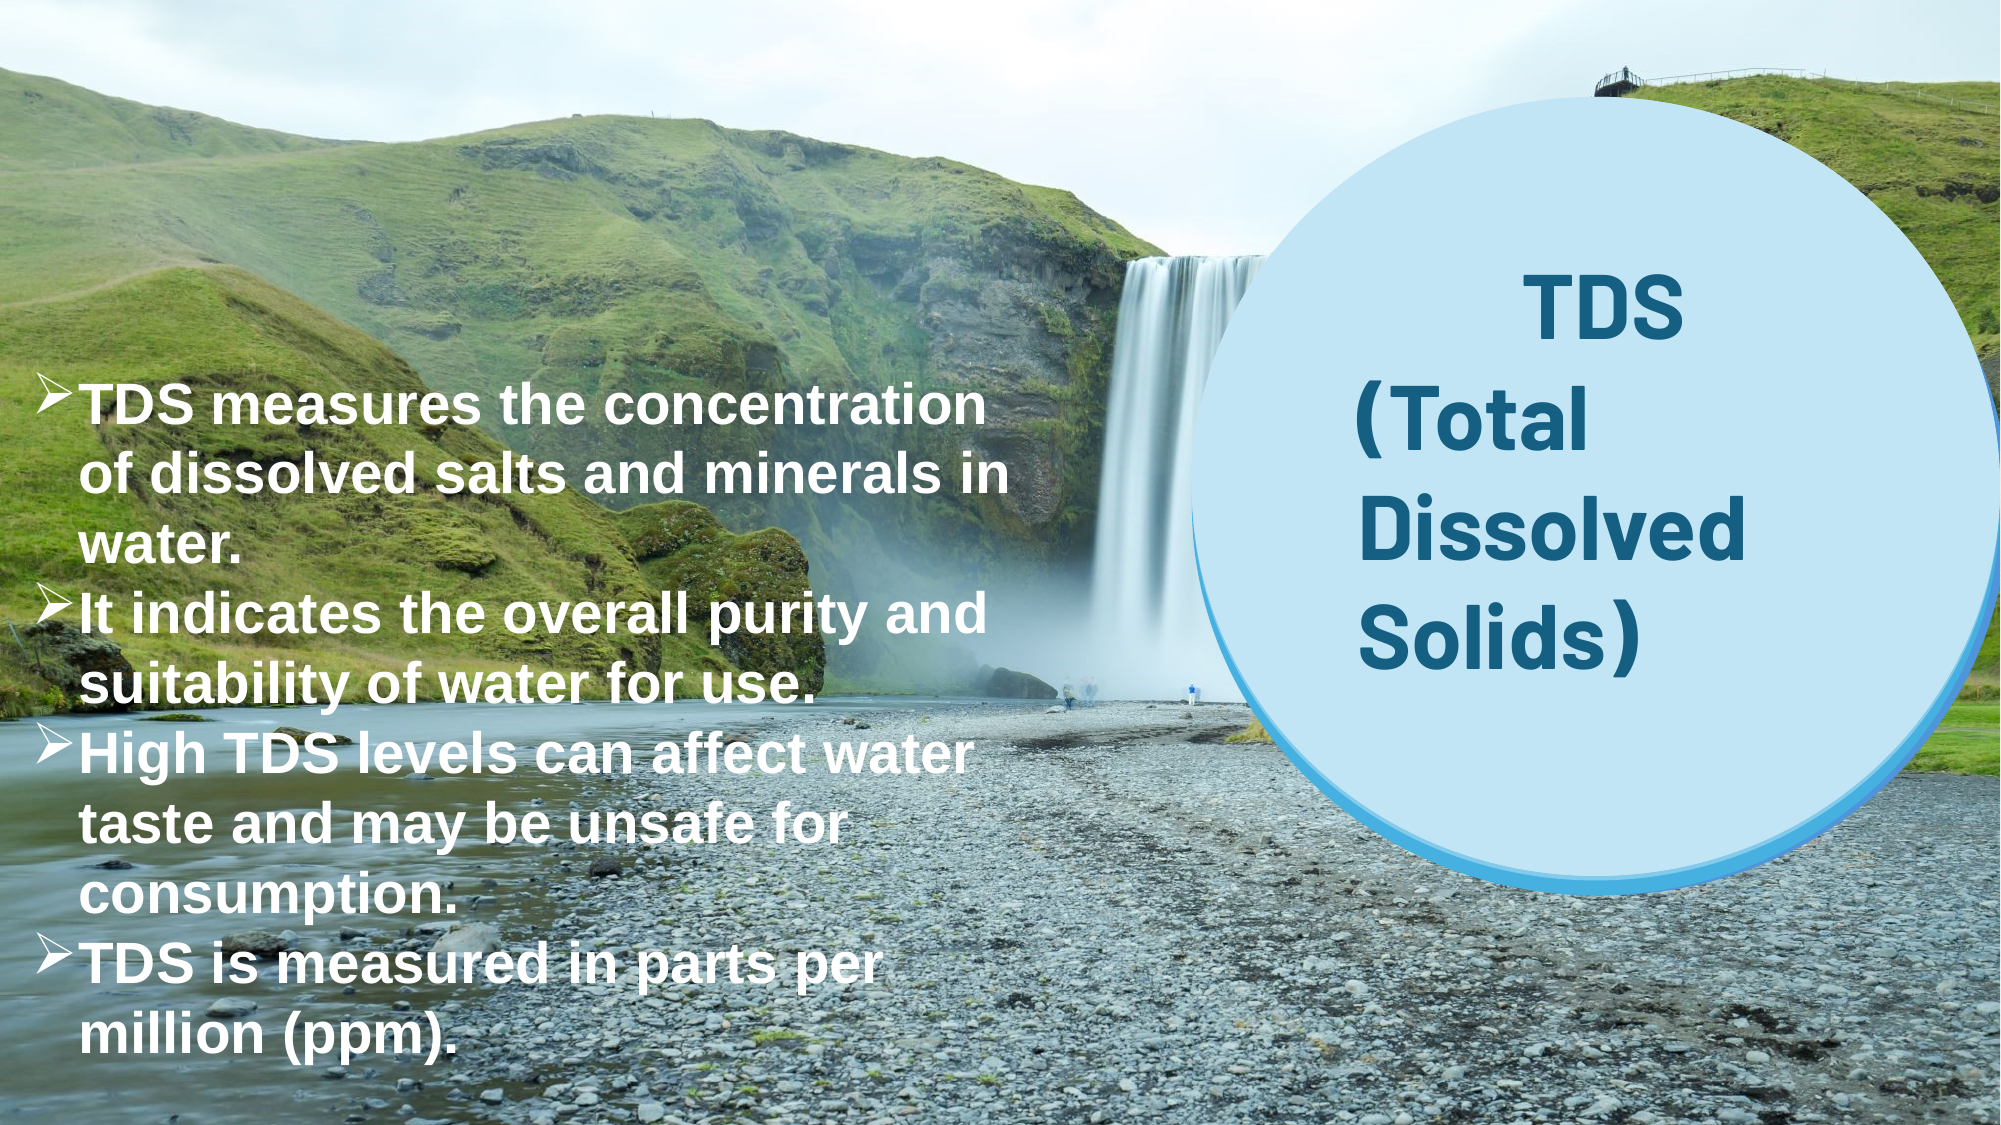

TDS
(Total Dissolved Solids)
TDS measures the concentration of dissolved salts and minerals in water.
It indicates the overall purity and suitability of water for use.
High TDS levels can affect water taste and may be unsafe for consumption.
TDS is measured in parts per million (ppm).